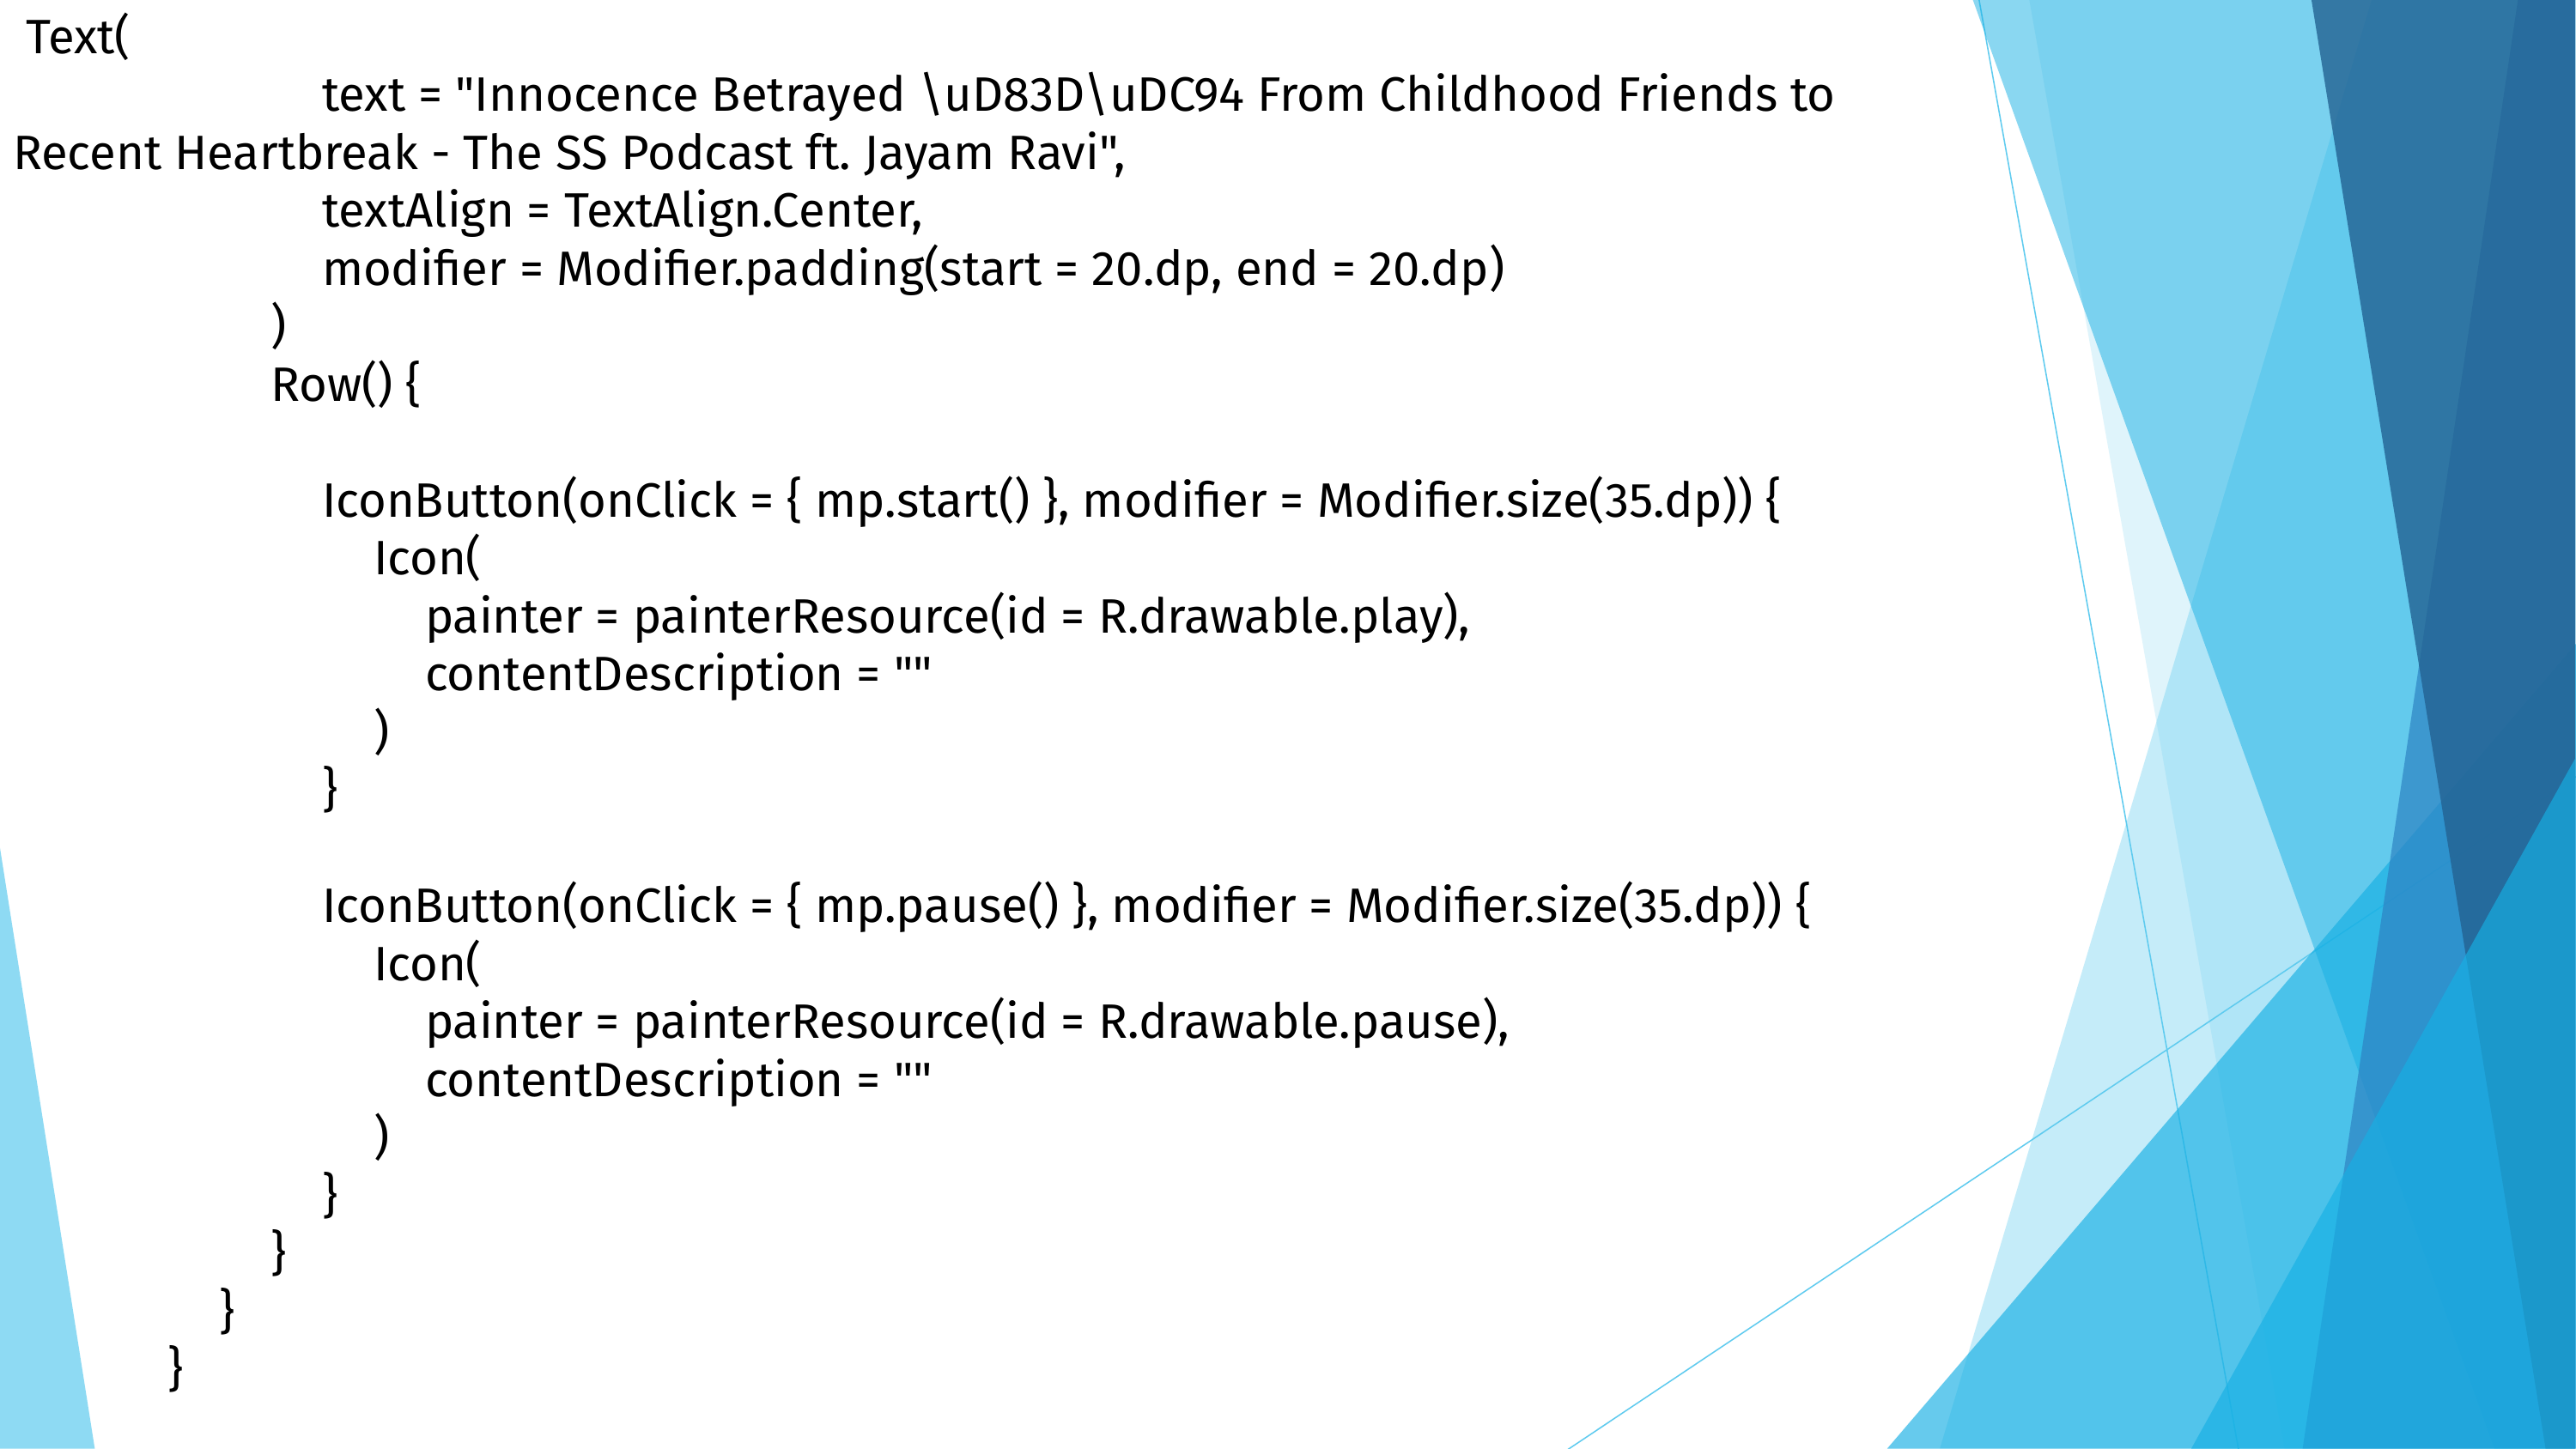

Text(
                        text = "Innocence Betrayed \uD83D\uDC94 From Childhood Friends to Recent Heartbreak - The SS Podcast ft. Jayam Ravi",
                        textAlign = TextAlign.Center,
                        modifier = Modifier.padding(start = 20.dp, end = 20.dp)
                    )
                    Row() {

                        IconButton(onClick = { mp.start() }, modifier = Modifier.size(35.dp)) {
                            Icon(
                                painter = painterResource(id = R.drawable.play),
                                contentDescription = ""
                            )
                        }

                        IconButton(onClick = { mp.pause() }, modifier = Modifier.size(35.dp)) {
                            Icon(
                                painter = painterResource(id = R.drawable.pause),
                                contentDescription = ""
                            )
                        }
                    }
                }
            }